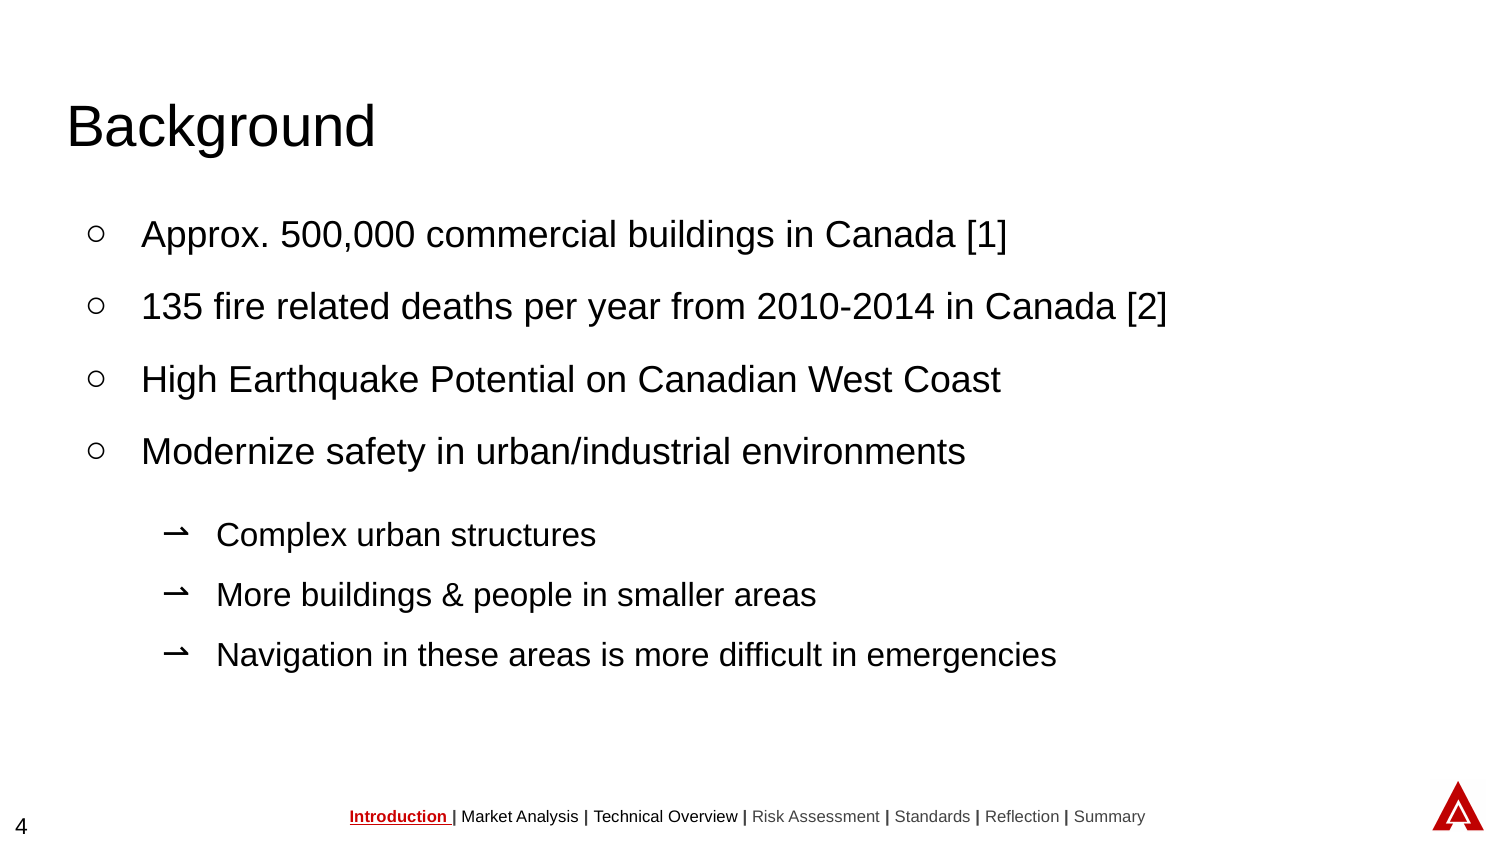

# Background
Approx. 500,000 commercial buildings in Canada [1]
135 fire related deaths per year from 2010-2014 in Canada [2]
High Earthquake Potential on Canadian West Coast
Modernize safety in urban/industrial environments
Complex urban structures
More buildings & people in smaller areas
Navigation in these areas is more difficult in emergencies
Introduction | Market Analysis | Technical Overview | Risk Assessment | Standards | Reflection | Summary
4